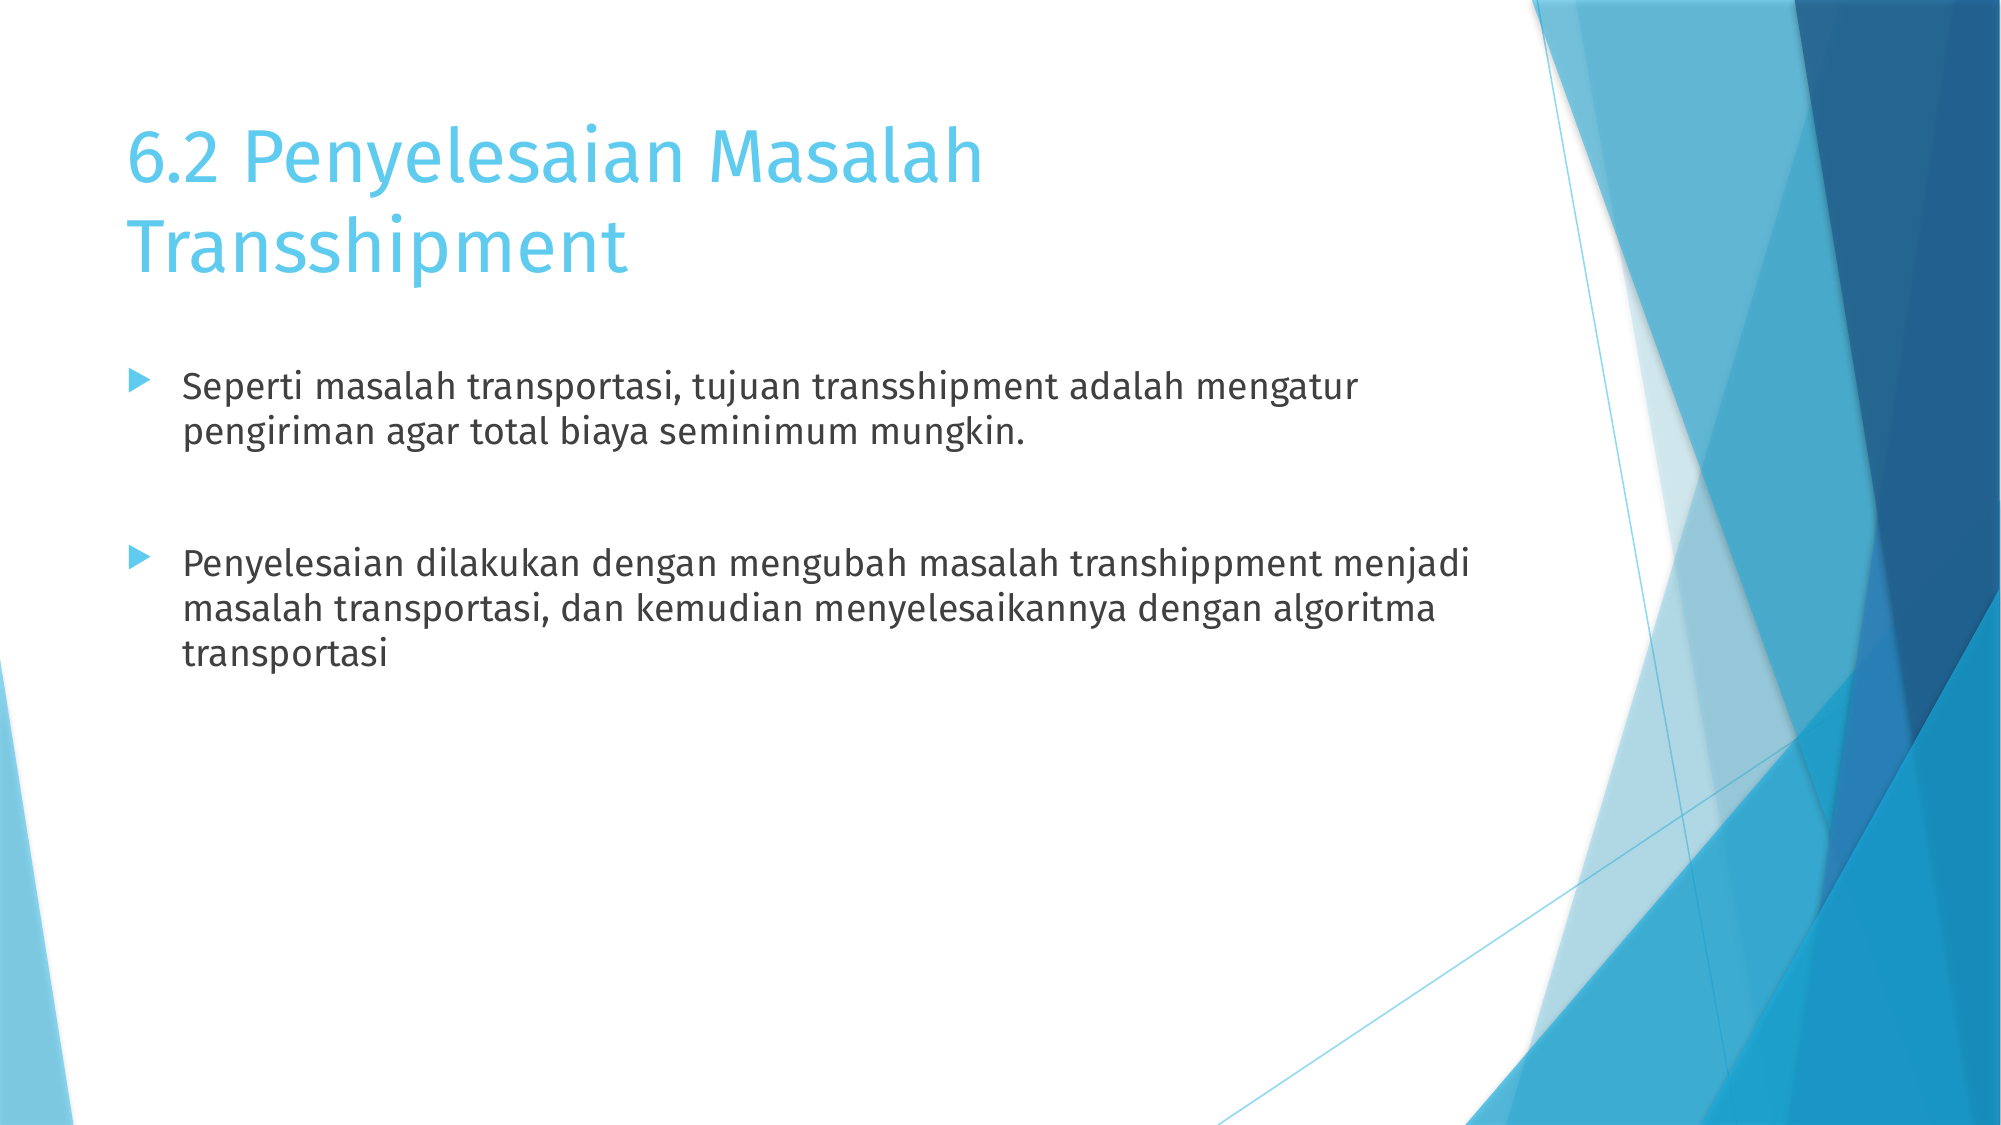

# 6.2 Penyelesaian Masalah Transshipment
Seperti masalah transportasi, tujuan transshipment adalah mengatur pengiriman agar total biaya seminimum mungkin.

Penyelesaian dilakukan dengan mengubah masalah transhippment menjadi masalah transportasi, dan kemudian menyelesaikannya dengan algoritma transportasi